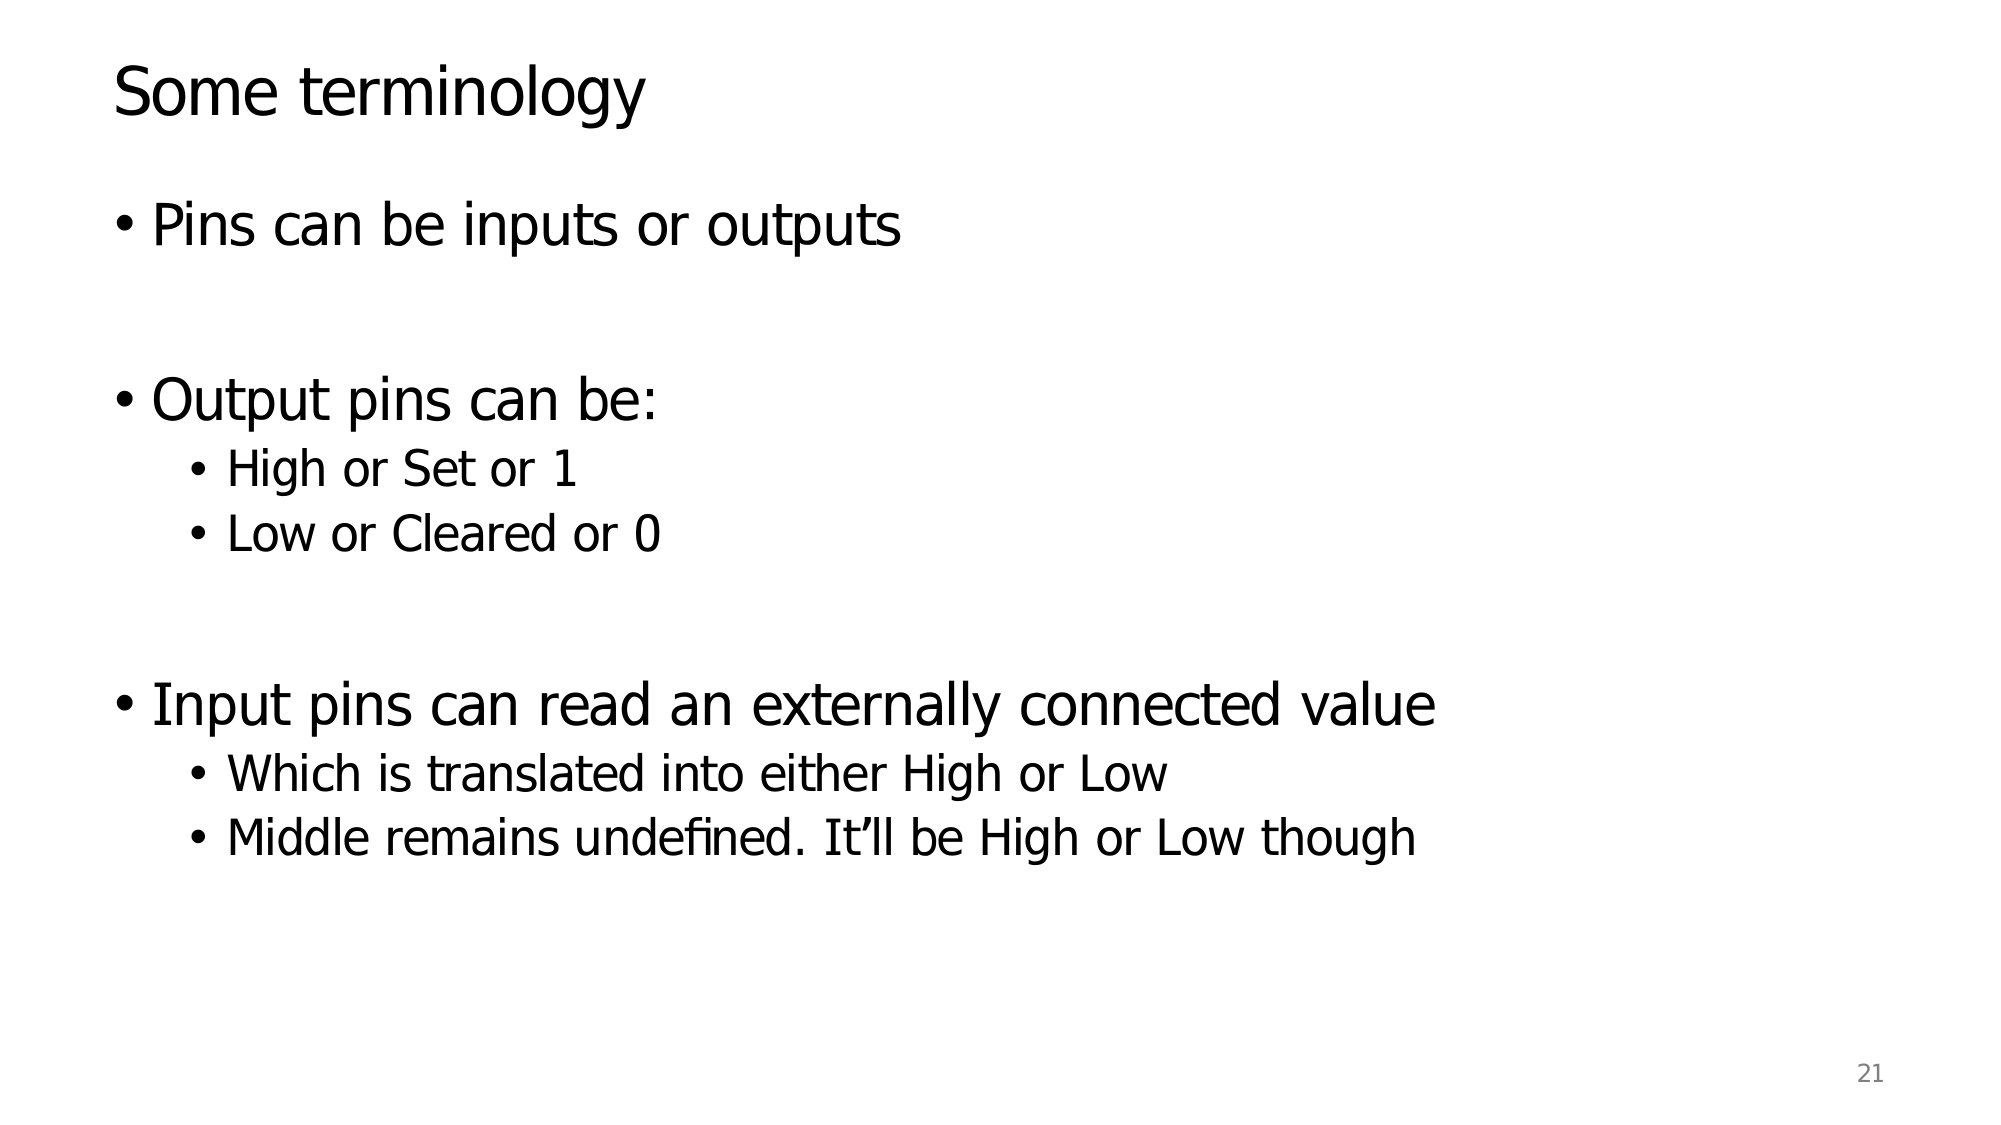

# Some terminology
Pins can be inputs or outputs

Output pins can be:
High or Set or 1
Low or Cleared or 0

Input pins can read an externally connected value
Which is translated into either High or Low
Middle remains undefined. It’ll be High or Low though
21